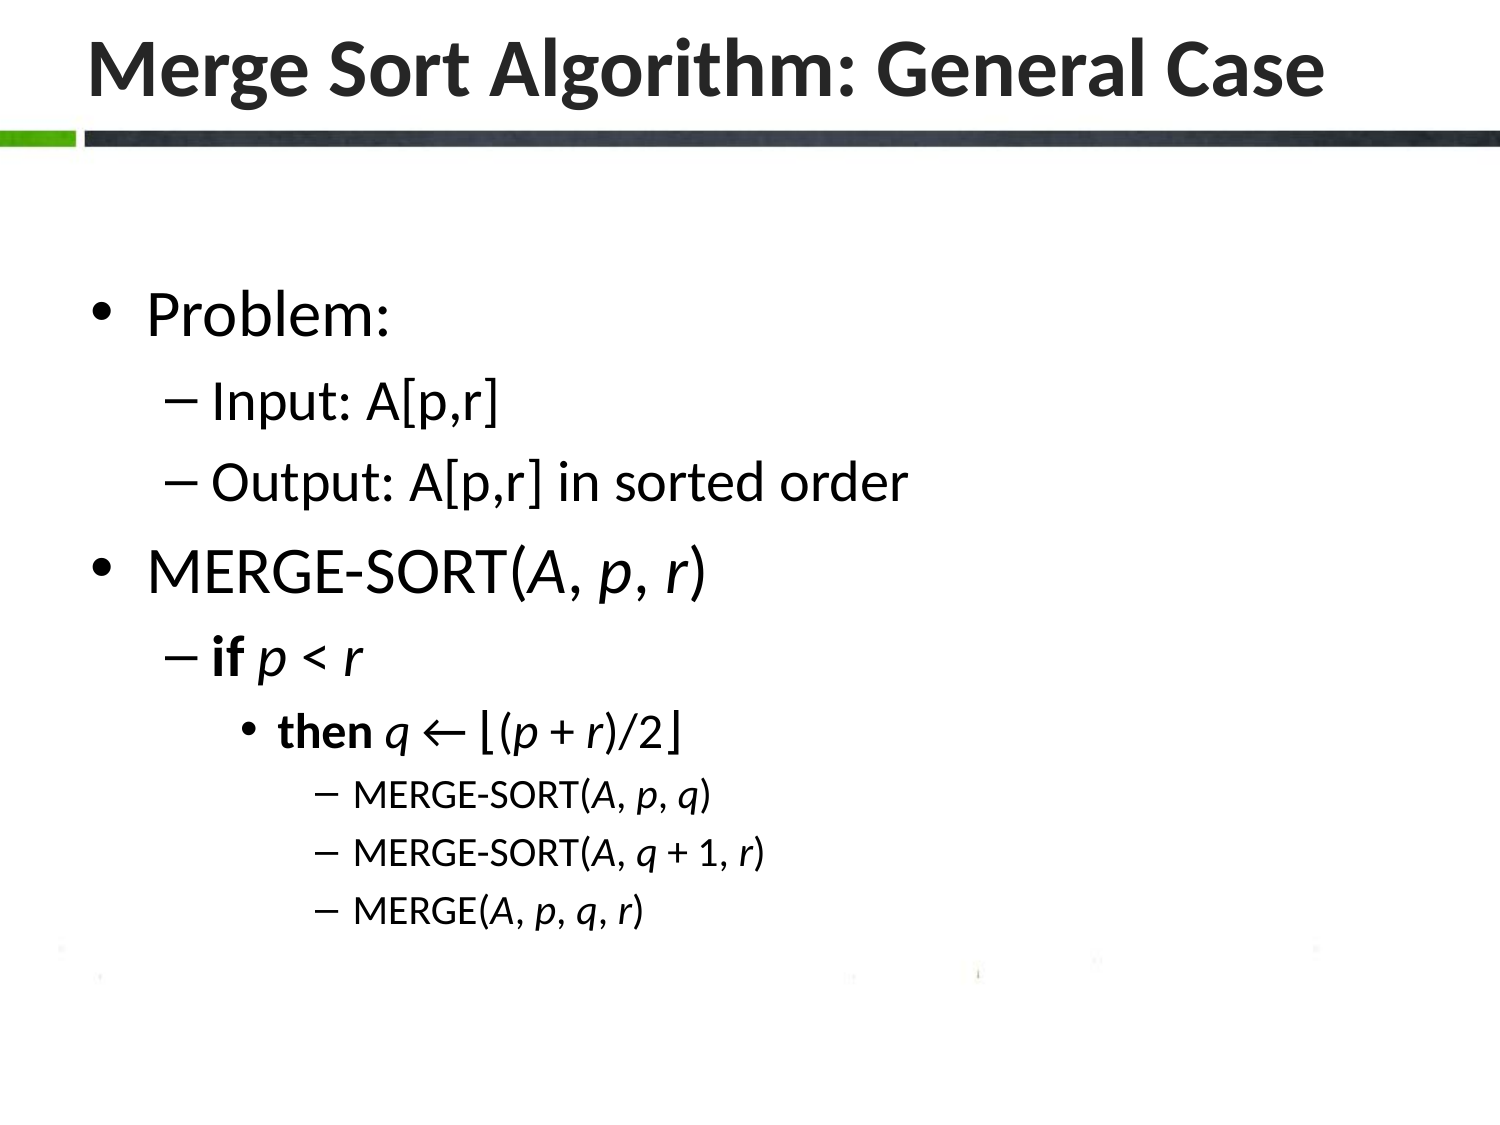

Problem:
Input: A[p,r]
Output: A[p,r] in sorted order
MERGE-SORT(A, p, r)
if p < r
then q ← ⌊(p + r)/2⌋
MERGE-SORT(A, p, q)
MERGE-SORT(A, q + 1, r)
MERGE(A, p, q, r)
Merge Sort Algorithm: General Case